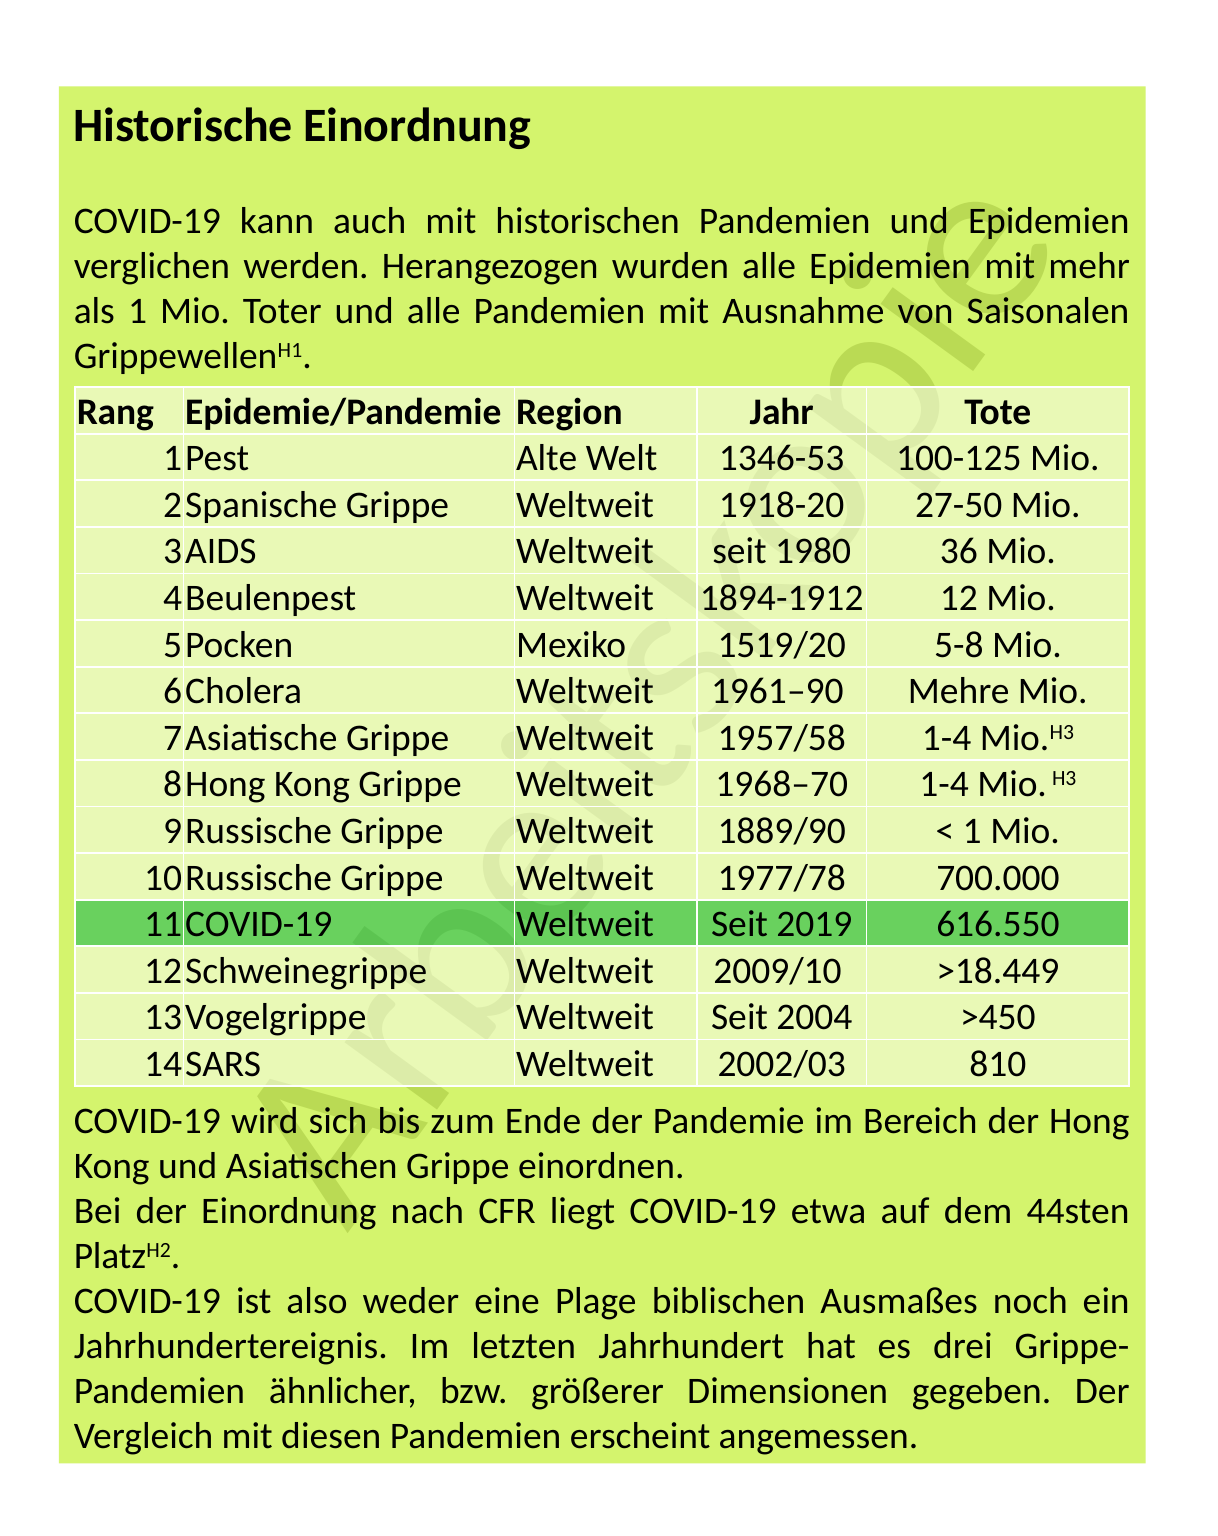

Historische Einordnung

COVID-19 kann auch mit historischen Pandemien und Epidemien verglichen werden. Herangezogen wurden alle Epidemien mit mehr als 1 Mio. Toter und alle Pandemien mit Ausnahme von Saisonalen GrippewellenH1.

COVID-19 wird sich bis zum Ende der Pandemie im Bereich der Hong Kong und Asiatischen Grippe einordnen.
Bei der Einordnung nach CFR liegt COVID-19 etwa auf dem 44sten PlatzH2.
COVID-19 ist also weder eine Plage biblischen Ausmaßes noch ein Jahrhundertereignis. Im letzten Jahrhundert hat es drei Grippe-Pandemien ähnlicher, bzw. größerer Dimensionen gegeben. Der Vergleich mit diesen Pandemien erscheint angemessen.
| Rang | Epidemie/Pandemie | Region | Jahr | Tote |
| --- | --- | --- | --- | --- |
| 1 | Pest | Alte Welt | 1346-53 | 100-125 Mio. |
| 2 | Spanische Grippe | Weltweit | 1918-20 | 27-50 Mio. |
| 3 | AIDS | Weltweit | seit 1980 | 36 Mio. |
| 4 | Beulenpest | Weltweit | 1894-1912 | 12 Mio. |
| 5 | Pocken | Mexiko | 1519/20 | 5-8 Mio. |
| 6 | Cholera | Weltweit | 1961–90 | Mehre Mio. |
| 7 | Asiatische Grippe | Weltweit | 1957/58 | 1-4 Mio.H3 |
| 8 | Hong Kong Grippe | Weltweit | 1968–70 | 1-4 Mio. H3 |
| 9 | Russische Grippe | Weltweit | 1889/90 | < 1 Mio. |
| 10 | Russische Grippe | Weltweit | 1977/78 | 700.000 |
| 11 | COVID-19 | Weltweit | Seit 2019 | 616.550 |
| 12 | Schweinegrippe | Weltweit | 2009/10 | >18.449 |
| 13 | Vogelgrippe | Weltweit | Seit 2004 | >450 |
| 14 | SARS | Weltweit | 2002/03 | 810 |